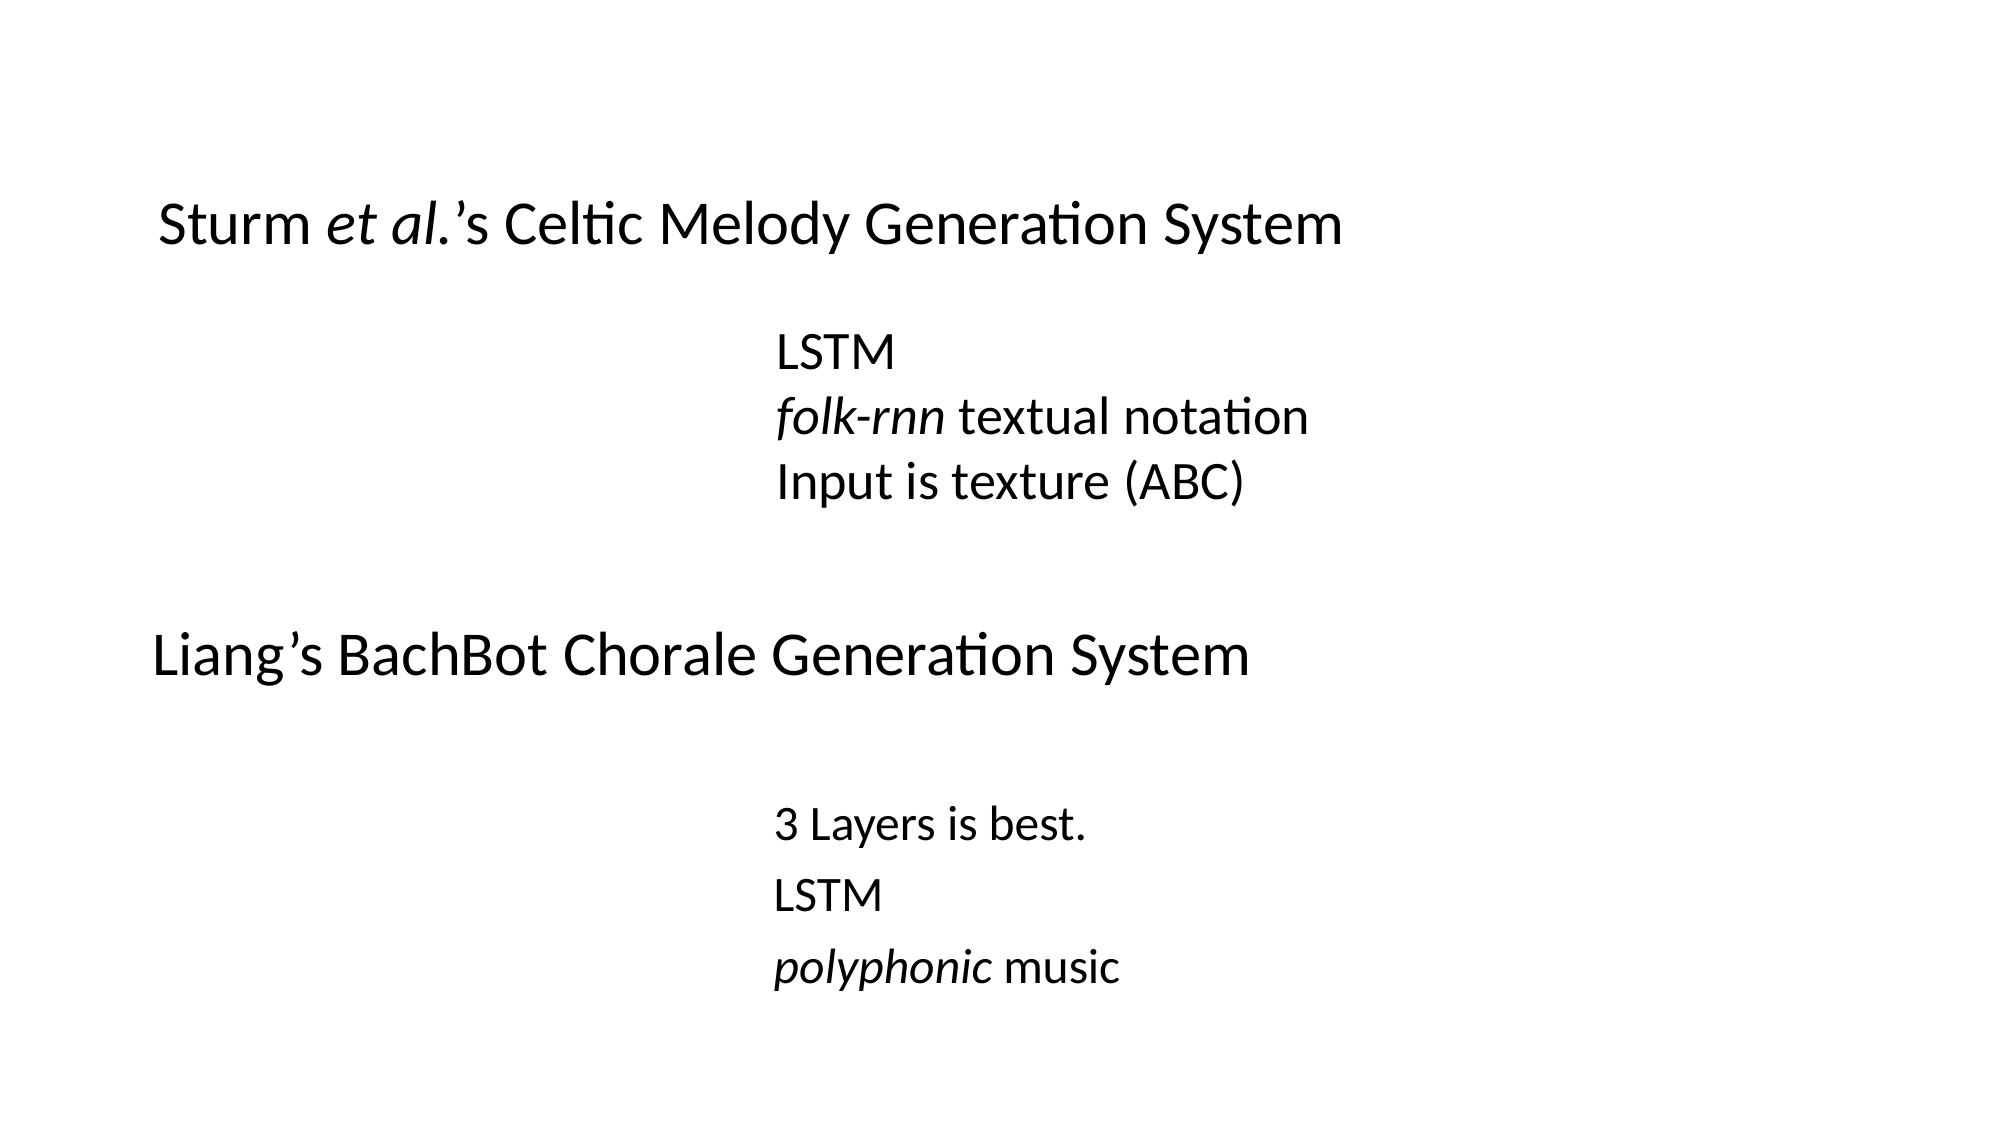

Sturm et al.’s Celtic Melody Generation System
LSTM
folk-rnn textual notation
Input is texture (ABC)
# Liang’s BachBot Chorale Generation System
3 Layers is best.
LSTM
polyphonic music